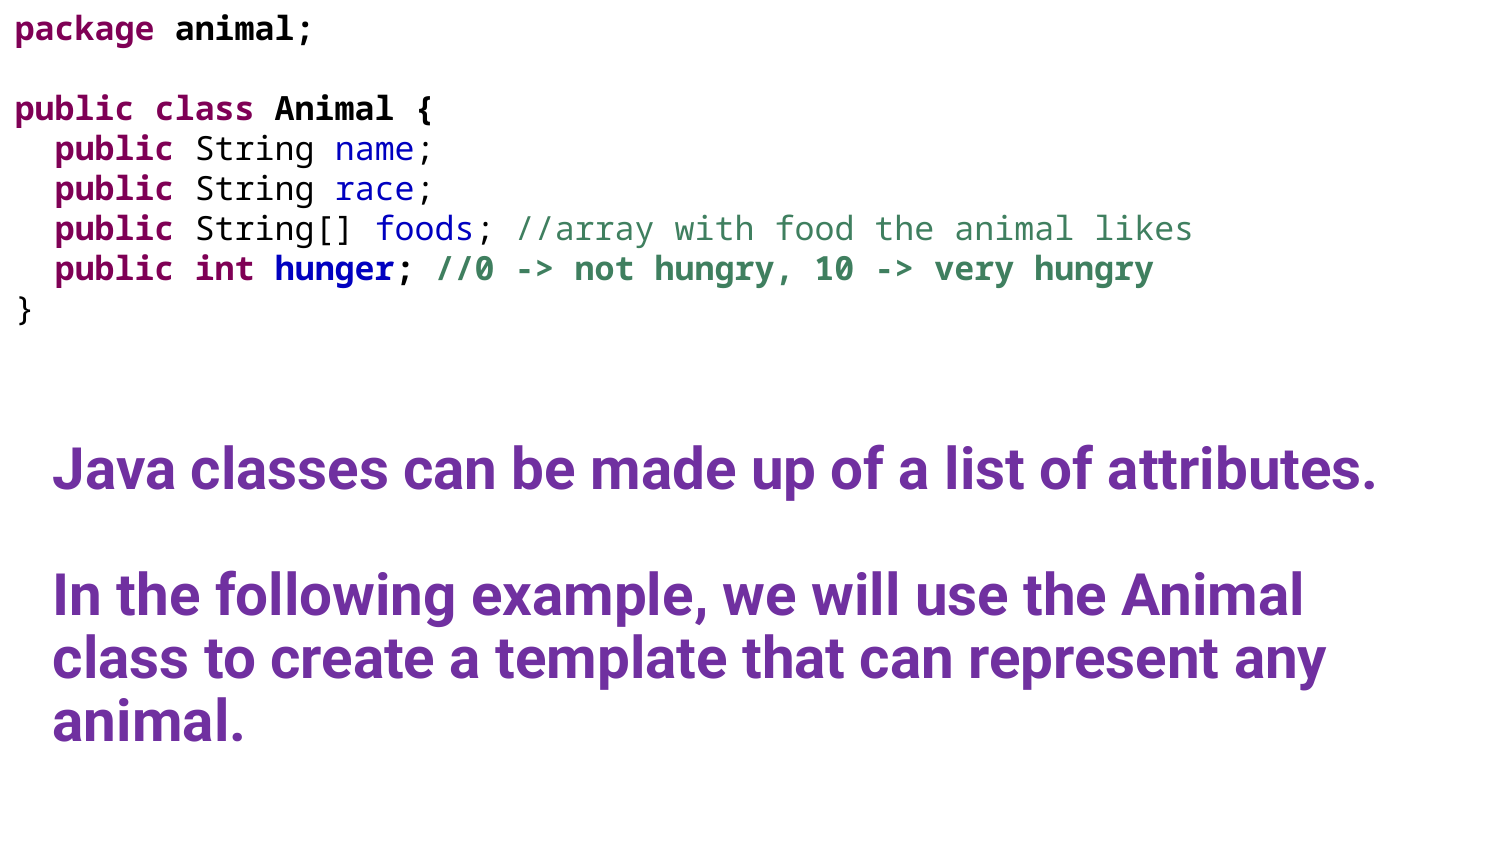

package animal;

public class Animal {
  public String name;
  public String race;
  public String[] foods; //array with food the animal likes
  public int hunger; //0 -> not hungry, 10 -> very hungry
}
Java classes can be made up of a list of attributes.

In the following example, we will use the Animal class to create a template that can represent any animal.